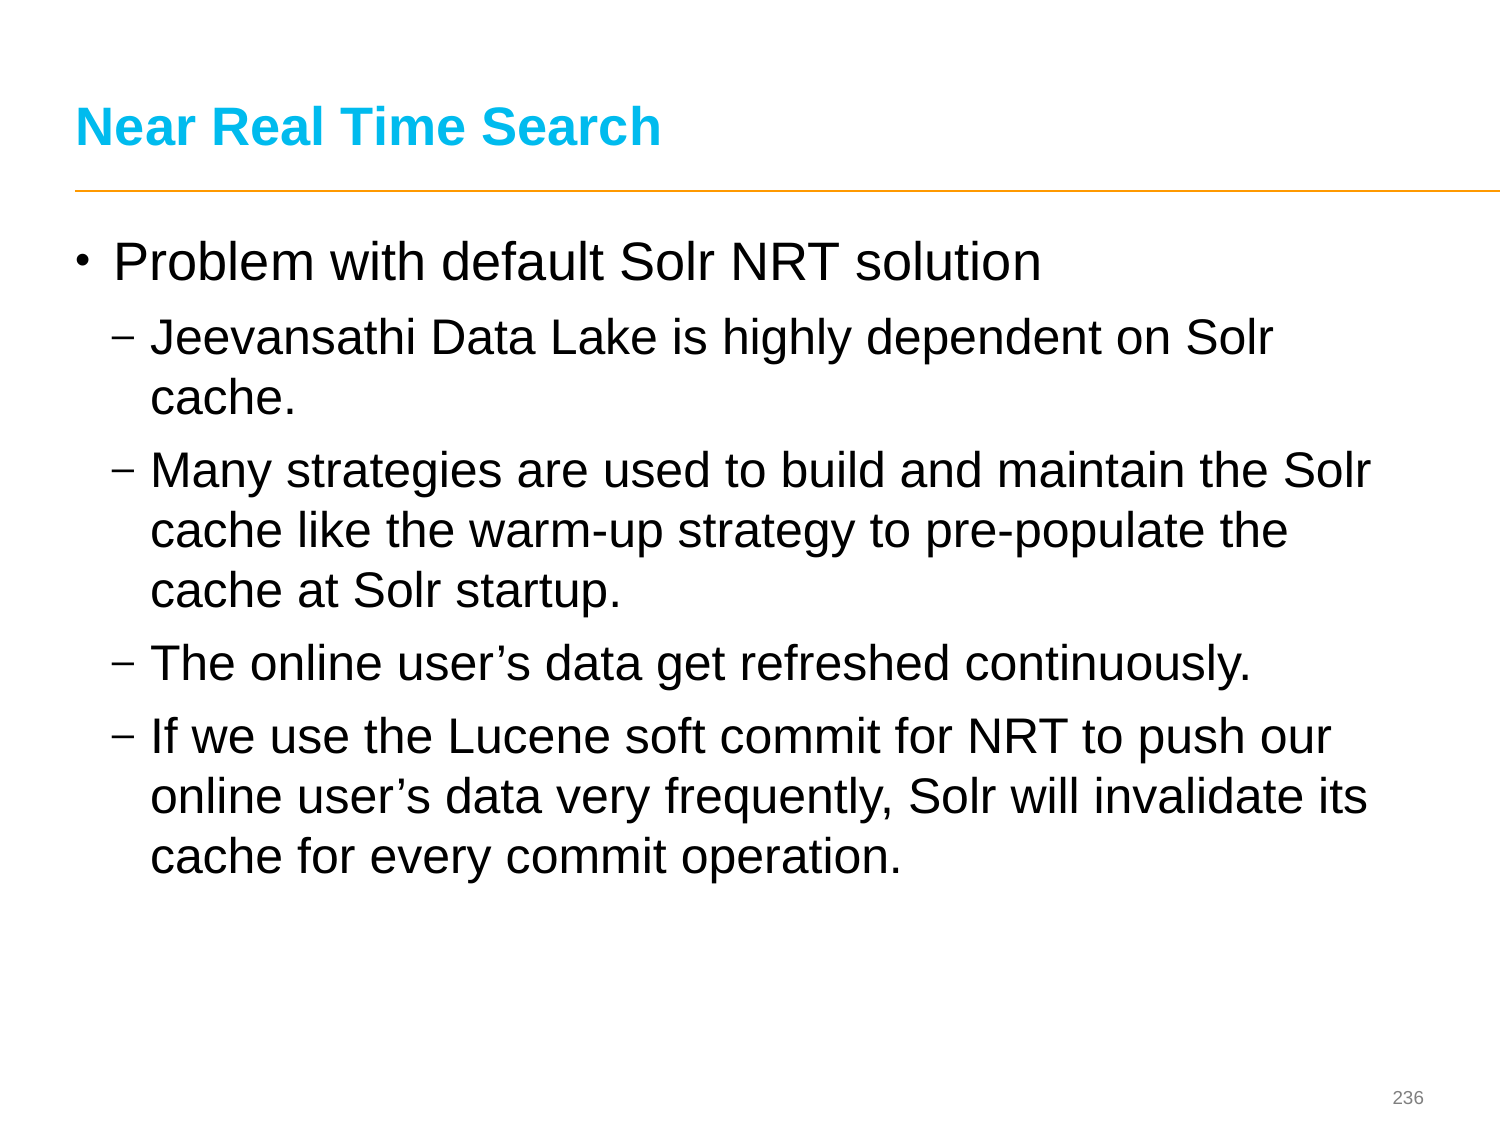

# Near Real Time Search
Problem with default Solr NRT solution
Jeevansathi Data Lake is highly dependent on Solr cache.
Many strategies are used to build and maintain the Solr cache like the warm-up strategy to pre-populate the cache at Solr startup.
The online user’s data get refreshed continuously.
If we use the Lucene soft commit for NRT to push our online user’s data very frequently, Solr will invalidate its cache for every commit operation.